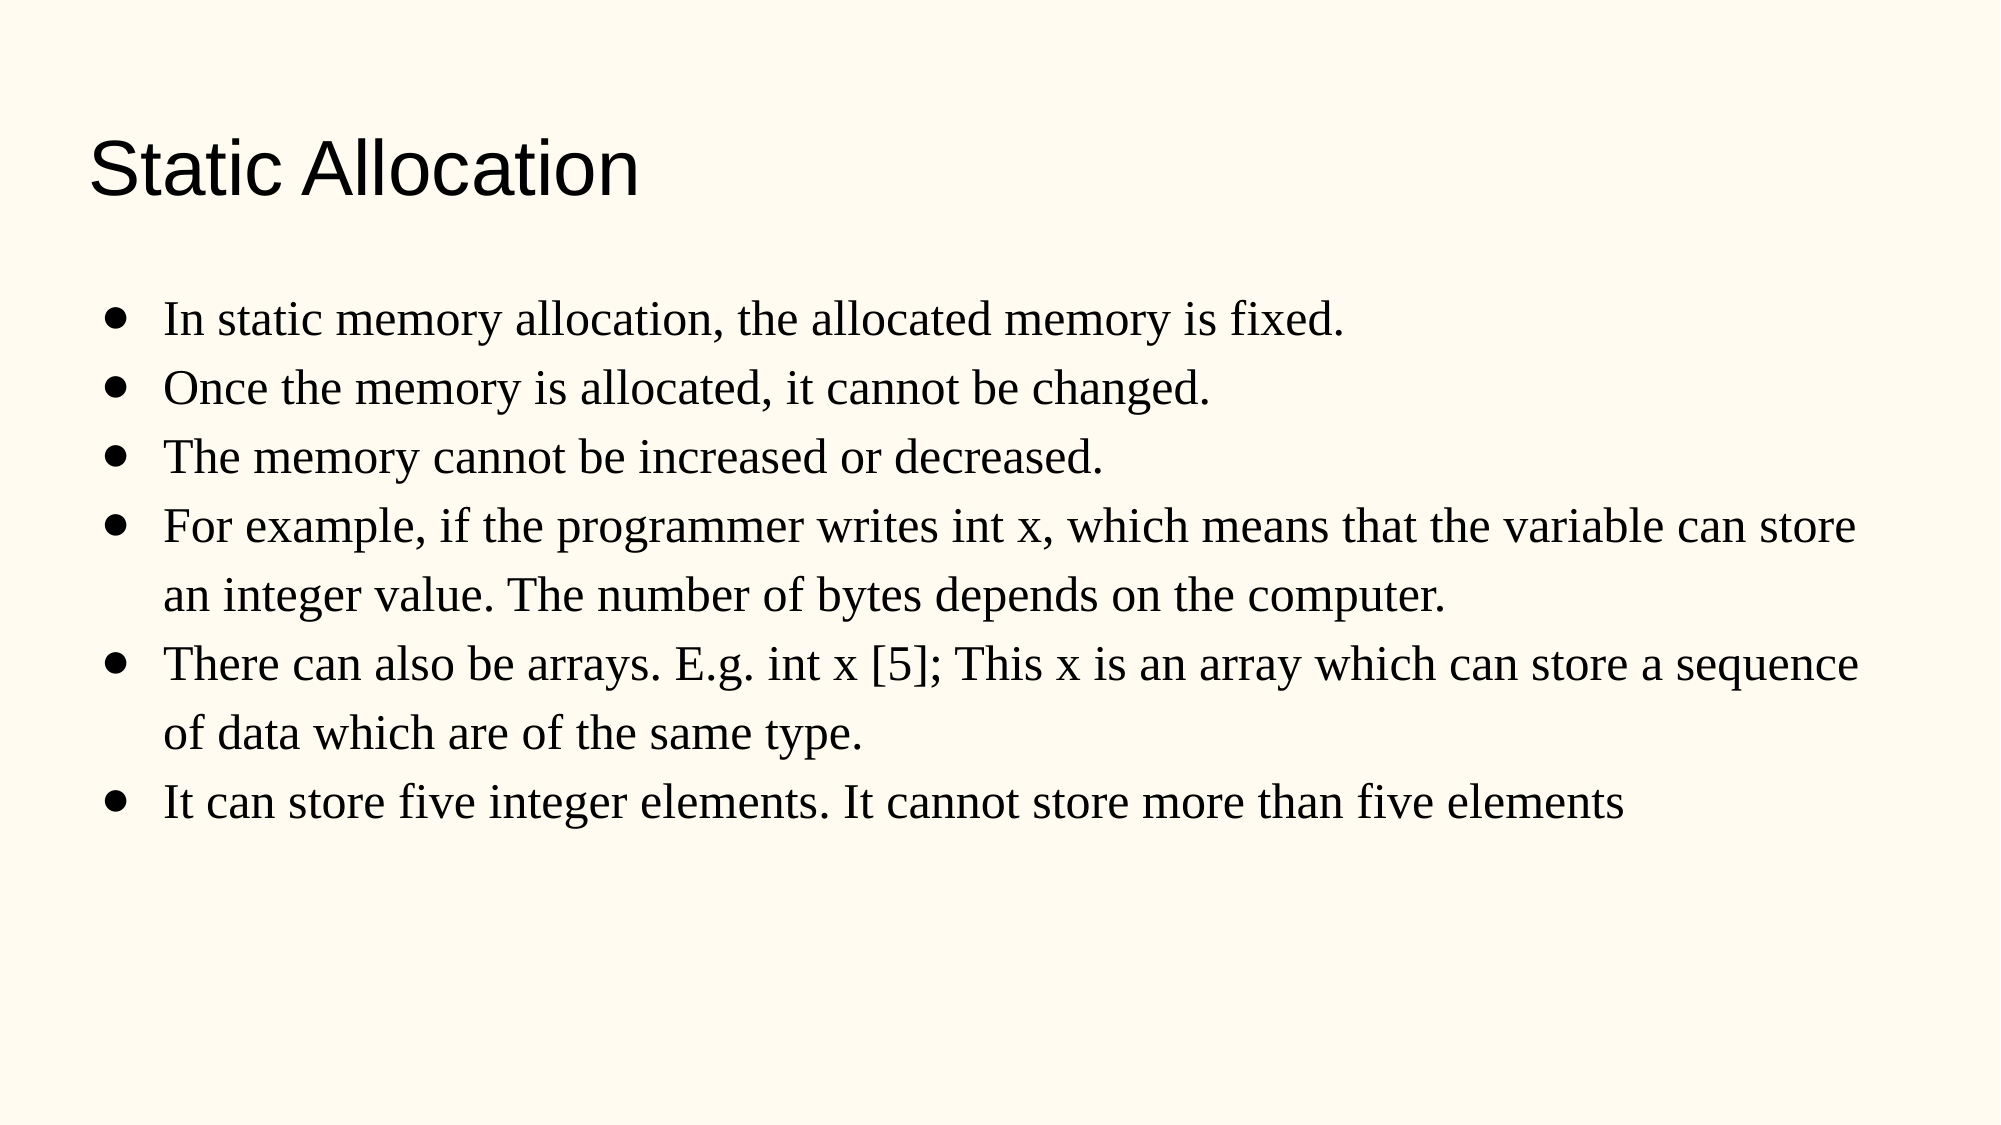

# Static Allocation
In static memory allocation, the allocated memory is fixed.
Once the memory is allocated, it cannot be changed.
The memory cannot be increased or decreased.
For example, if the programmer writes int x, which means that the variable can store an integer value. The number of bytes depends on the computer.
There can also be arrays. E.g. int x [5]; This x is an array which can store a sequence of data which are of the same type.
It can store five integer elements. It cannot store more than five elements